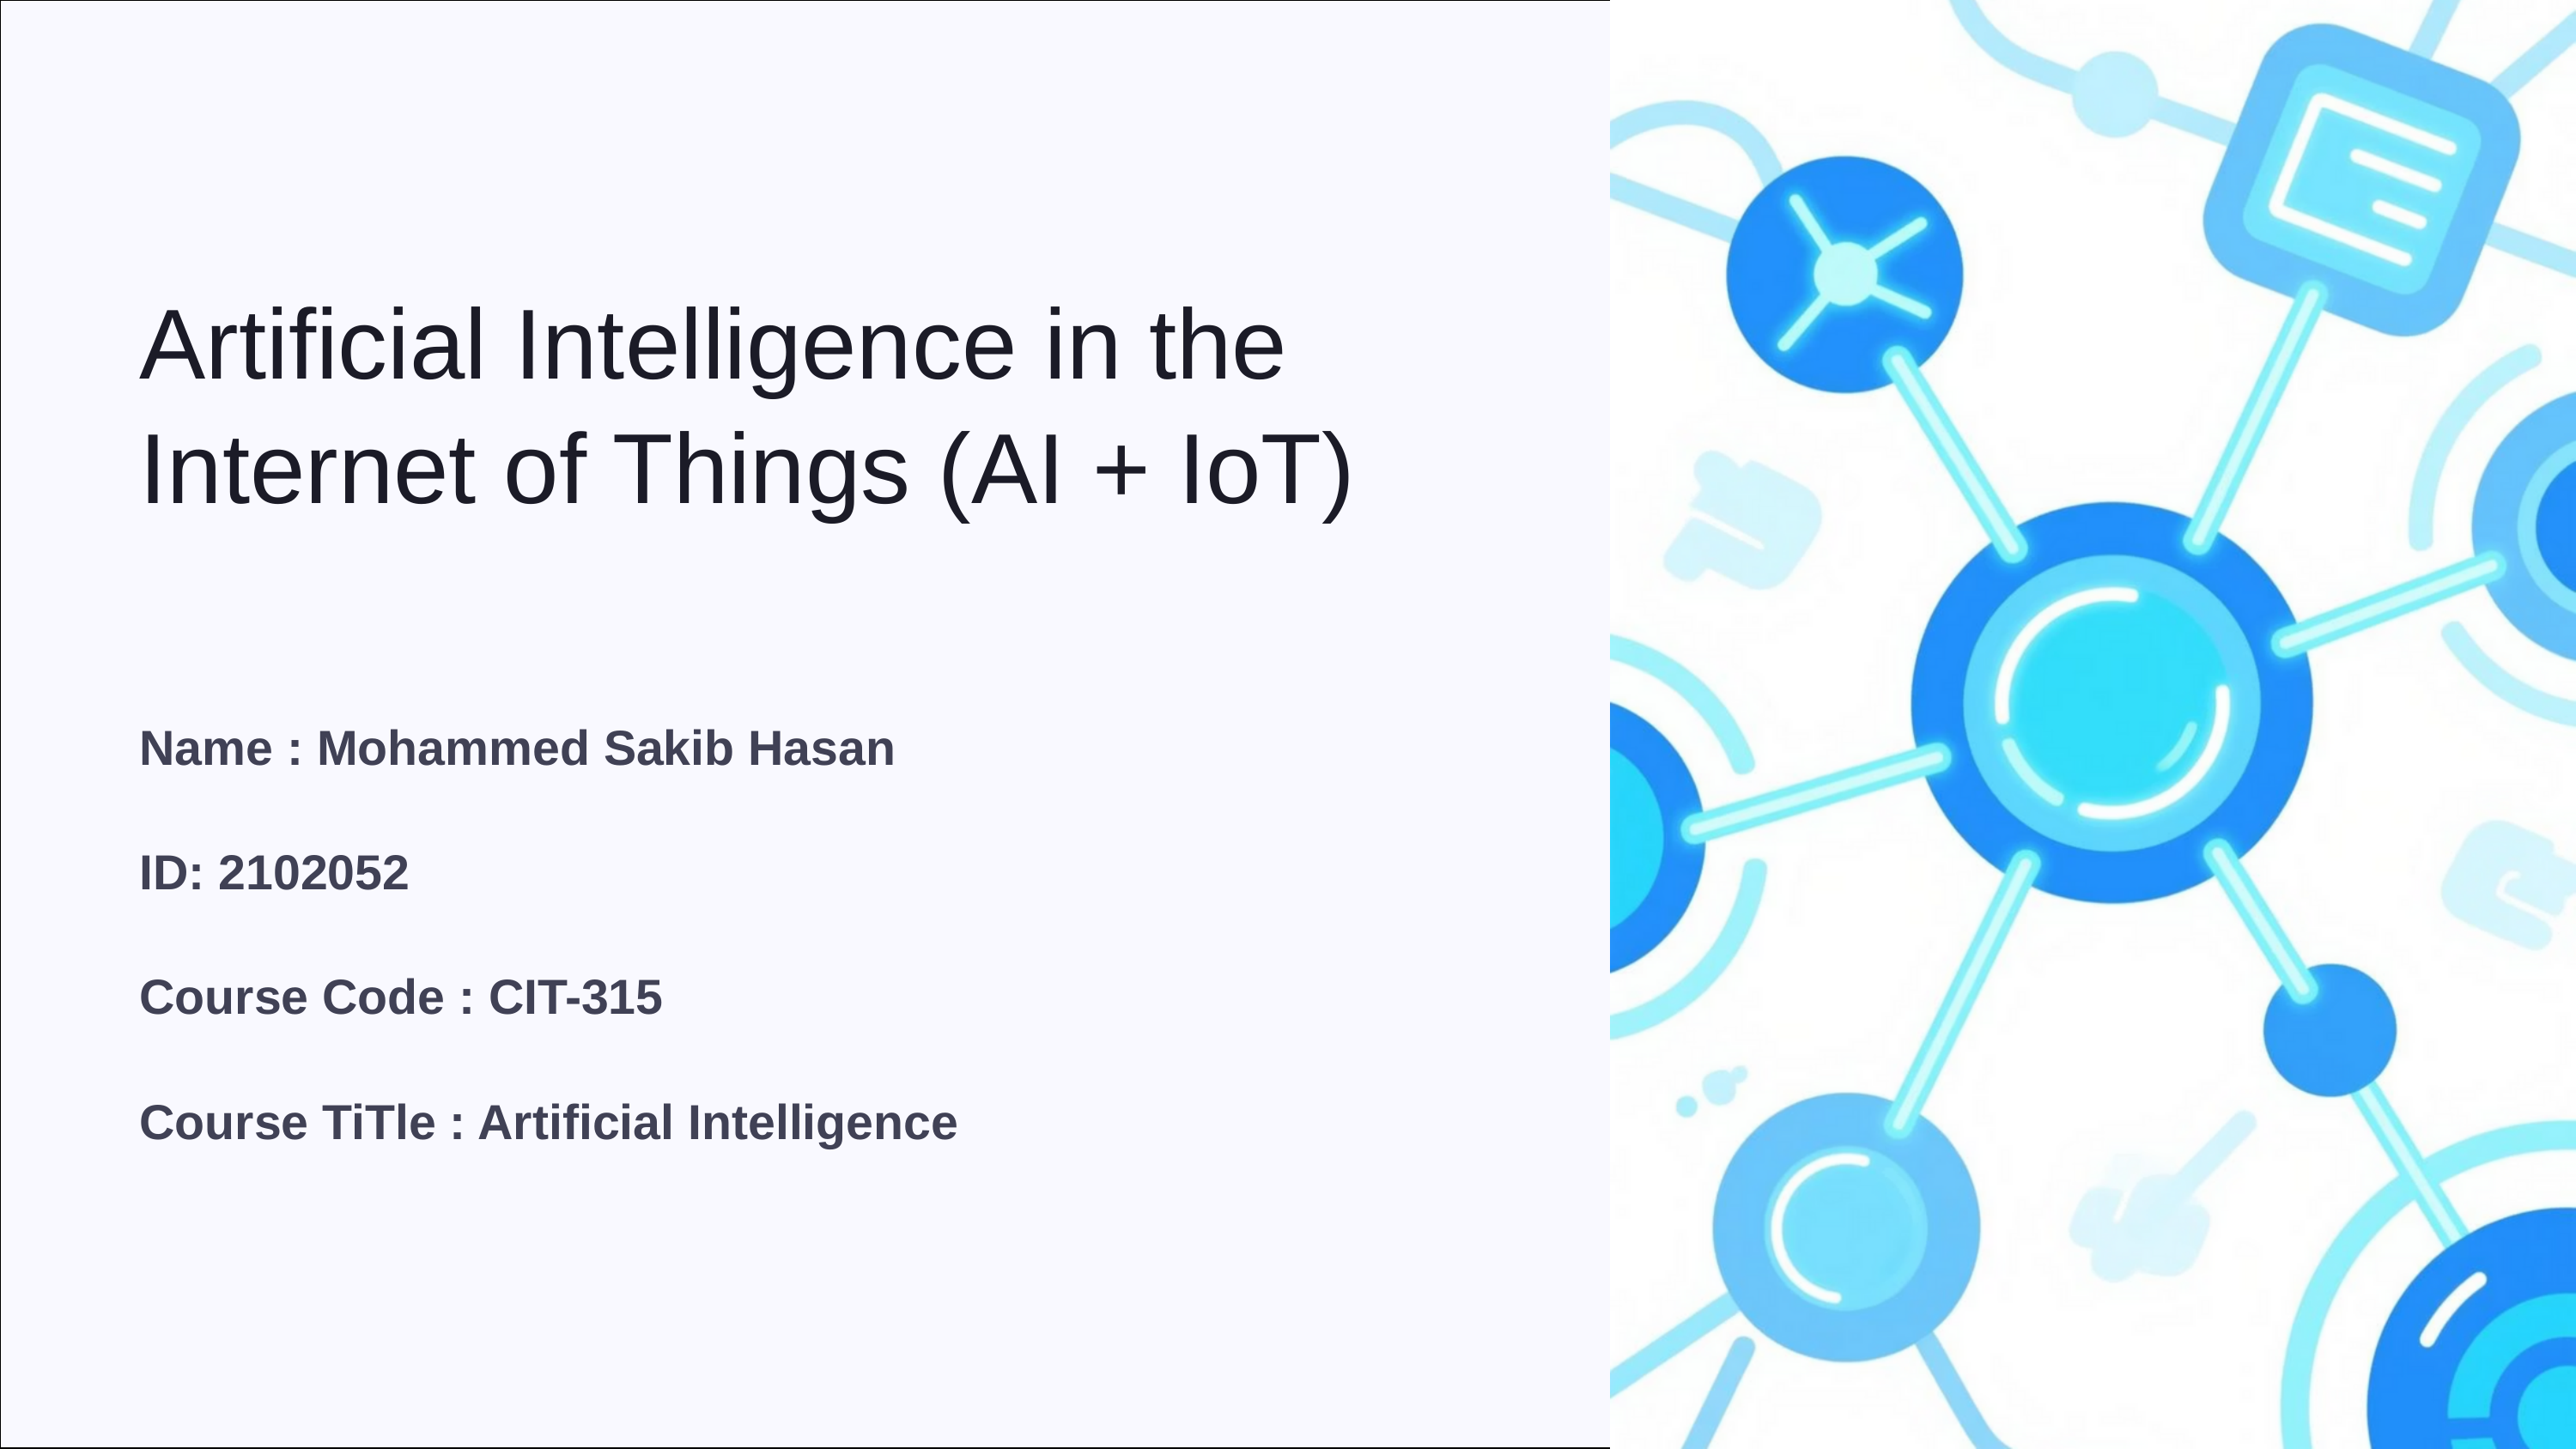

Artificial Intelligence in the Internet of Things (AI + IoT)
Name : Mohammed Sakib Hasan
ID: 2102052
Course Code : CIT-315
Course TiTle : Artificial Intelligence